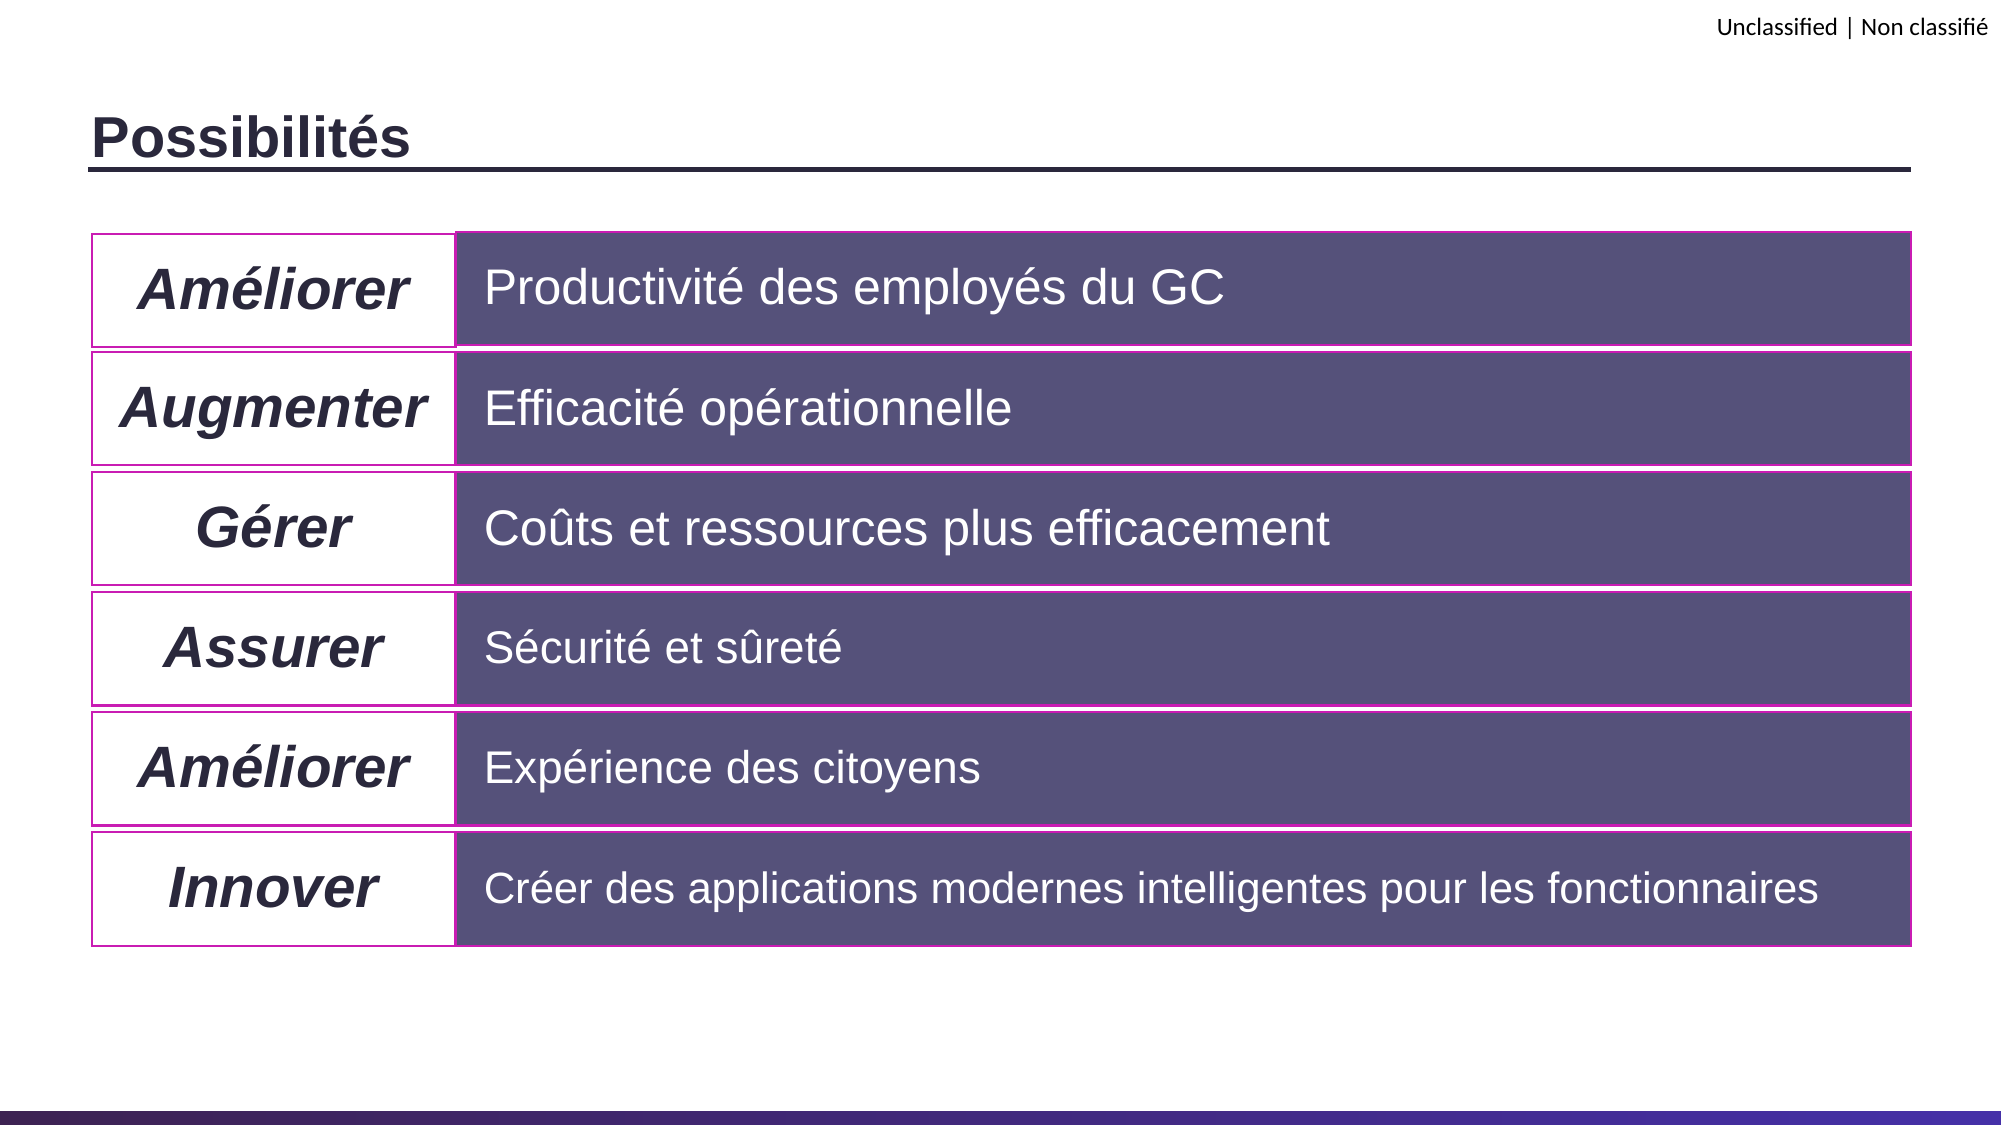

# Possibilités
Productivité des employés du GC
Améliorer
Efficacité opérationnelle
Augmenter
Coûts et ressources plus efficacement
Gérer
Sécurité et sûreté
Assurer
Expérience des citoyens
Améliorer
Créer des applications modernes intelligentes pour les fonctionnaires
Innover